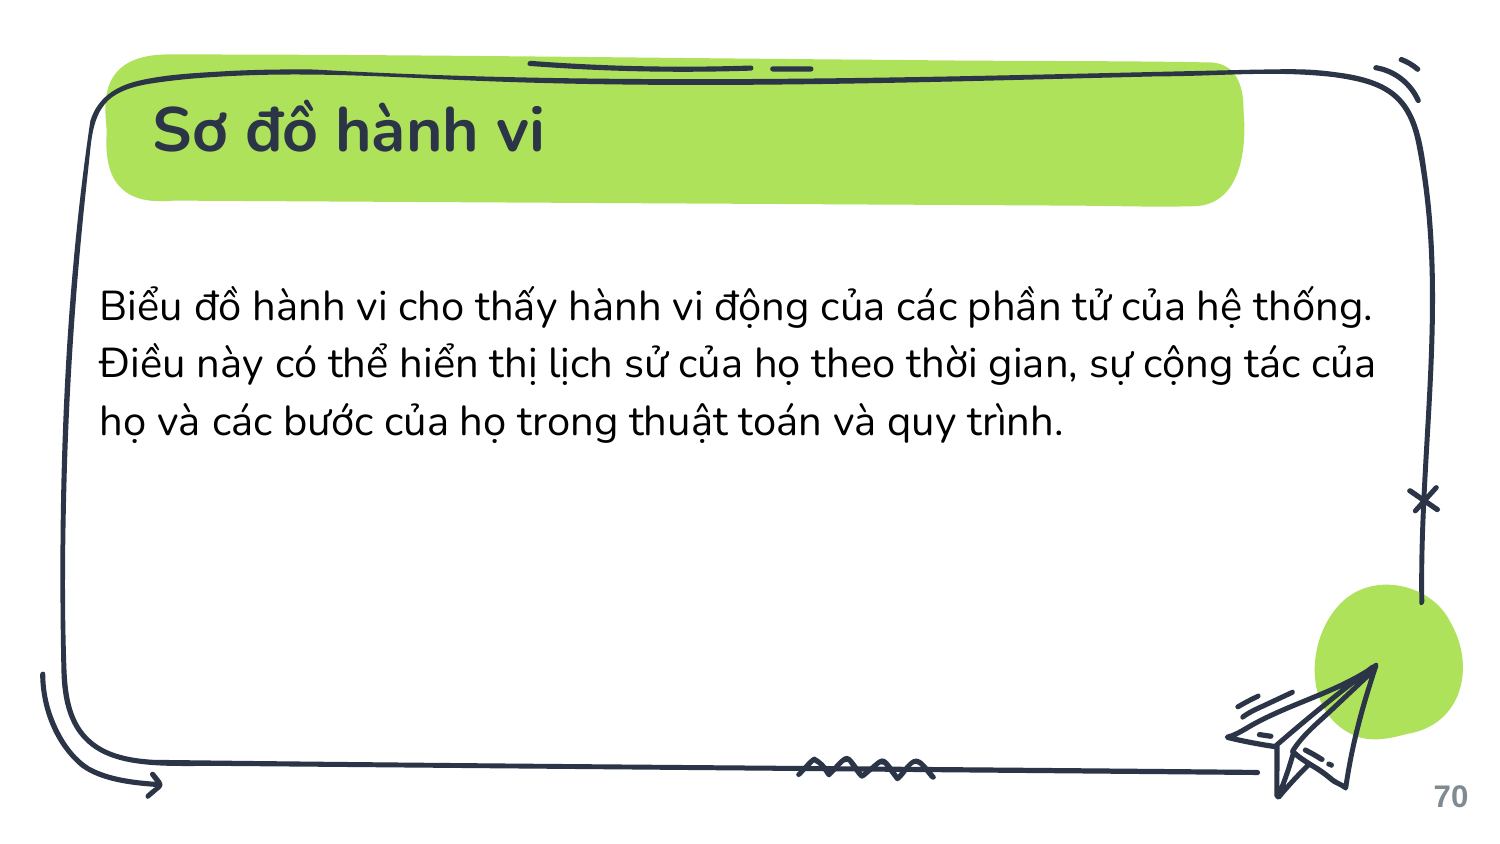

# Sơ đồ hành vi

Biểu đồ hành vi cho thấy hành vi động của các phần tử của hệ thống. Điều này có thể hiển thị lịch sử của họ theo thời gian, sự cộng tác của họ và các bước của họ trong thuật toán và quy trình.

70